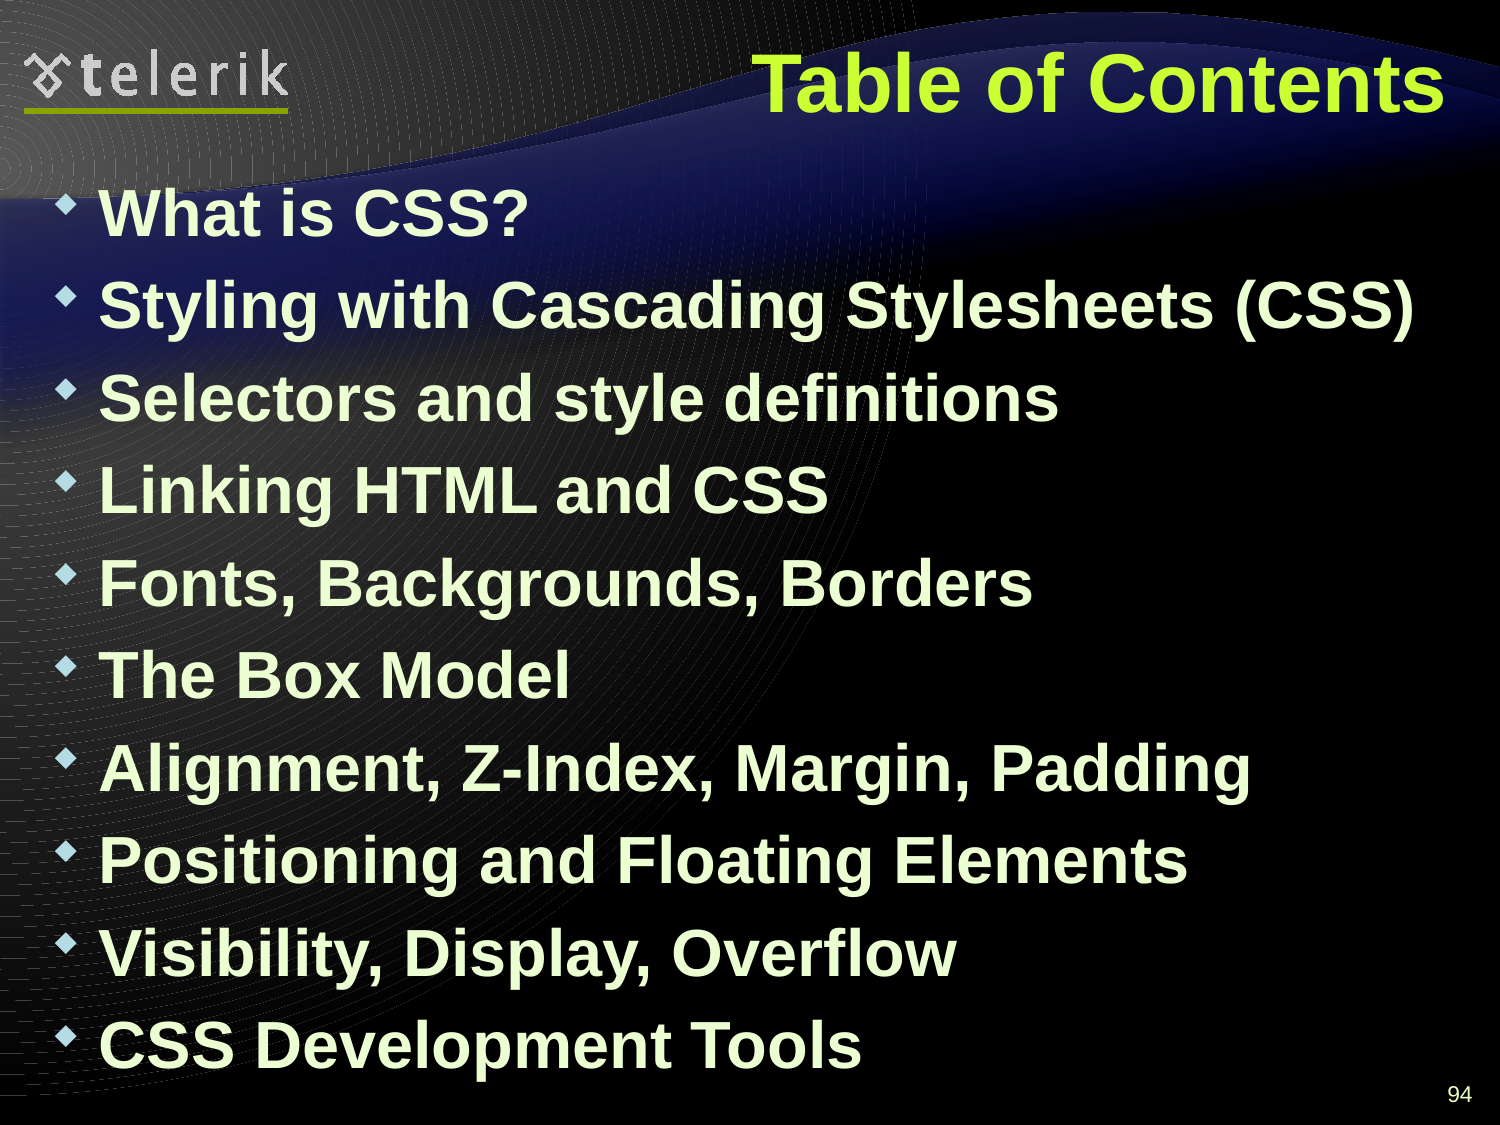

# Table of Contents
What is CSS?
Styling with Cascading Stylesheets (CSS)
Selectors and style definitions
Linking HTML and CSS
Fonts, Backgrounds, Borders
The Box Model
Alignment, Z-Index, Margin, Padding
Positioning and Floating Elements
Visibility, Display, Overflow
CSS Development Tools

94